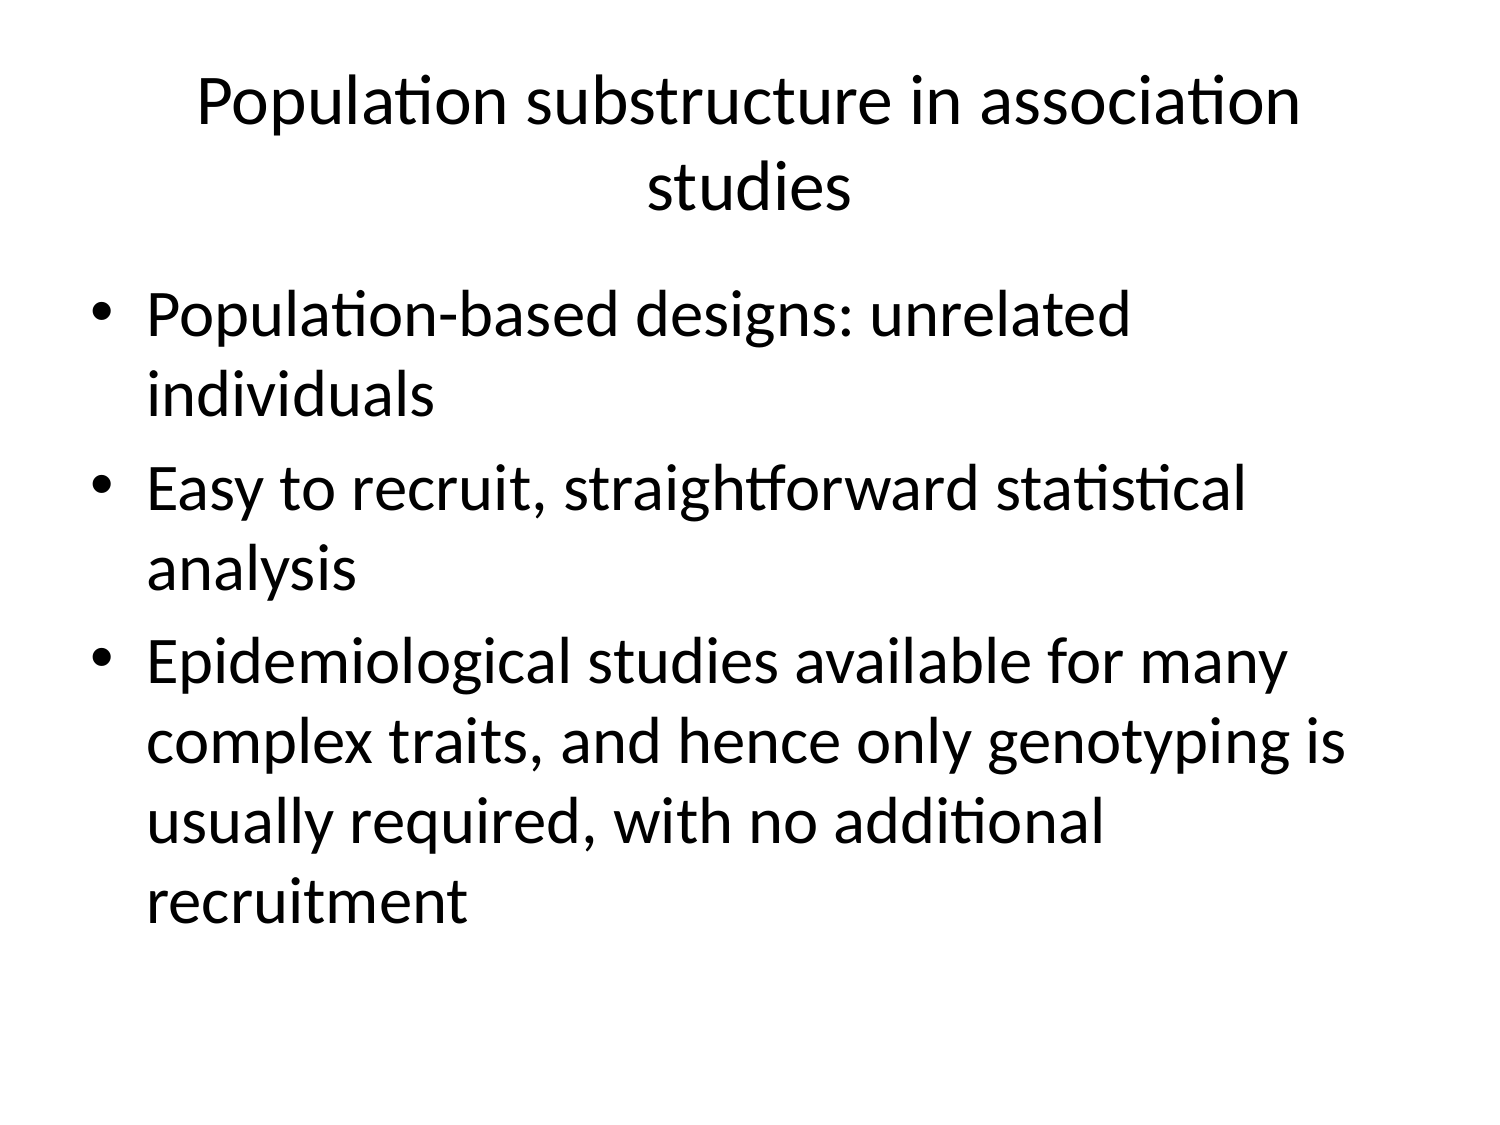

# Population substructure in association studies
Population-based designs: unrelated individuals
Easy to recruit, straightforward statistical analysis
Epidemiological studies available for many complex traits, and hence only genotyping is usually required, with no additional recruitment